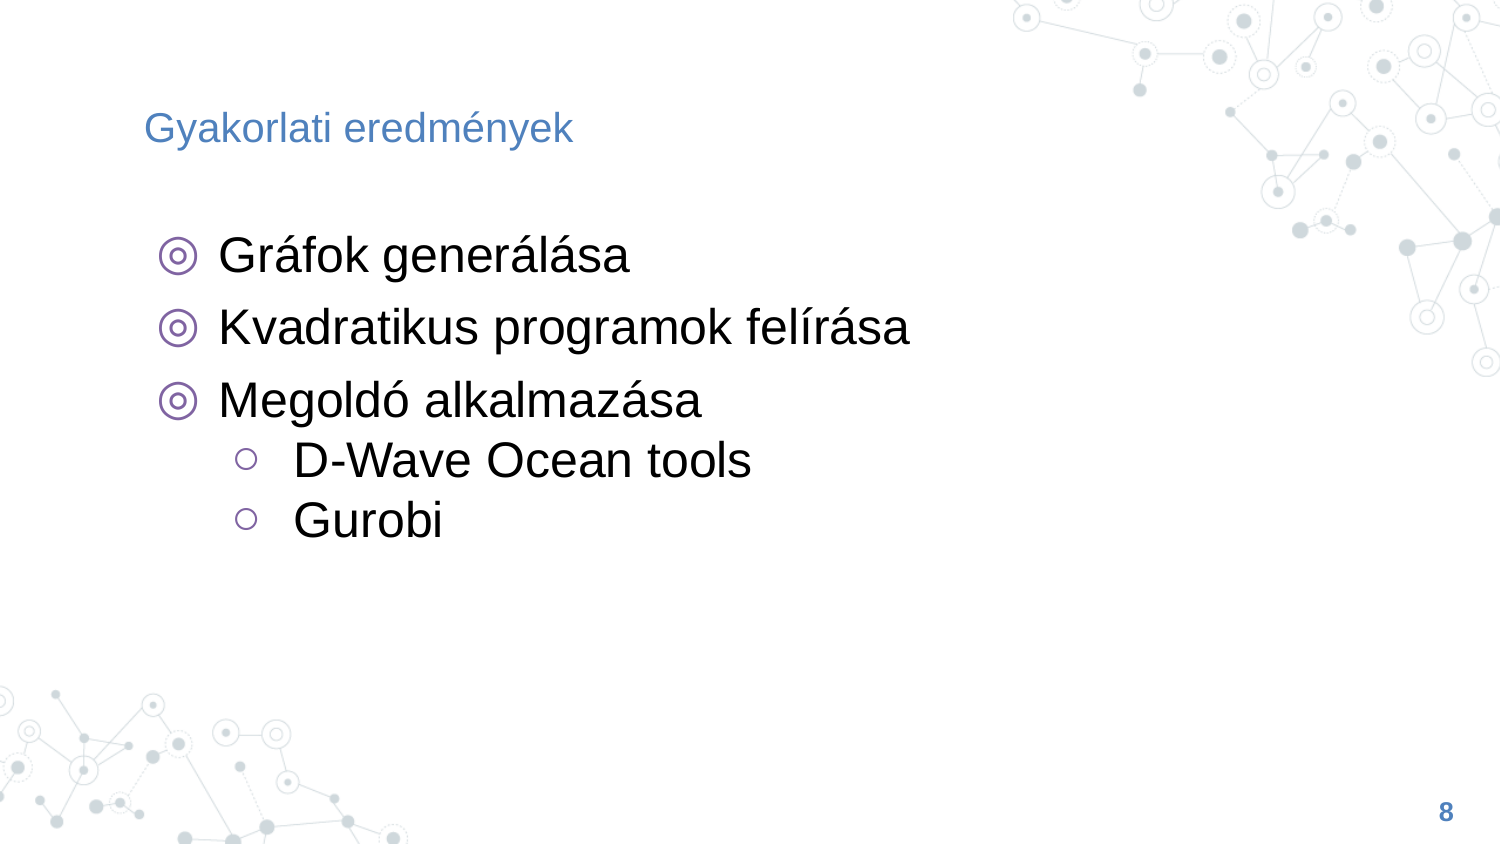

# Gyakorlati eredmények
Gráfok generálása
Kvadratikus programok felírása
Megoldó alkalmazása
D-Wave Ocean tools
Gurobi
8